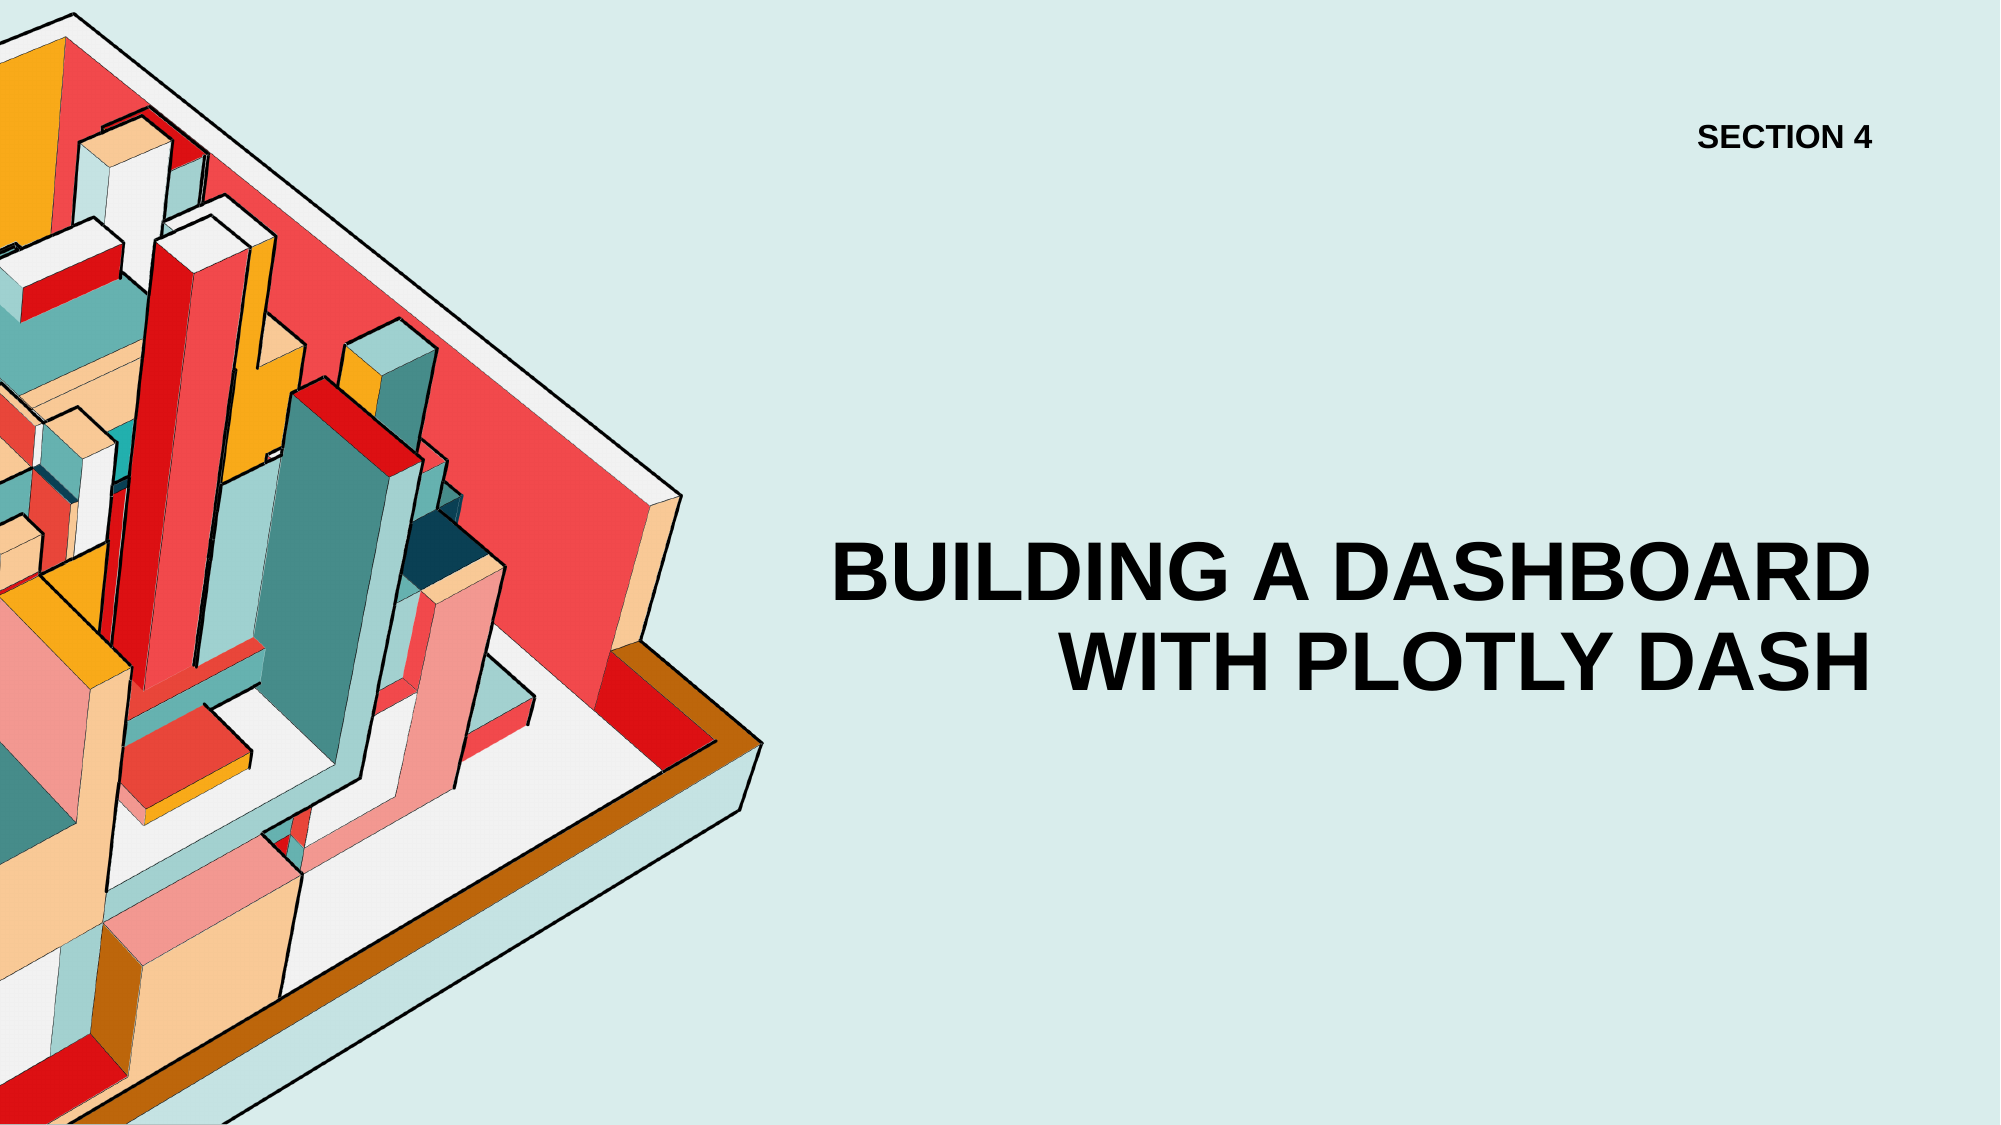

Section 4
# Building a dashboard with plotly dash